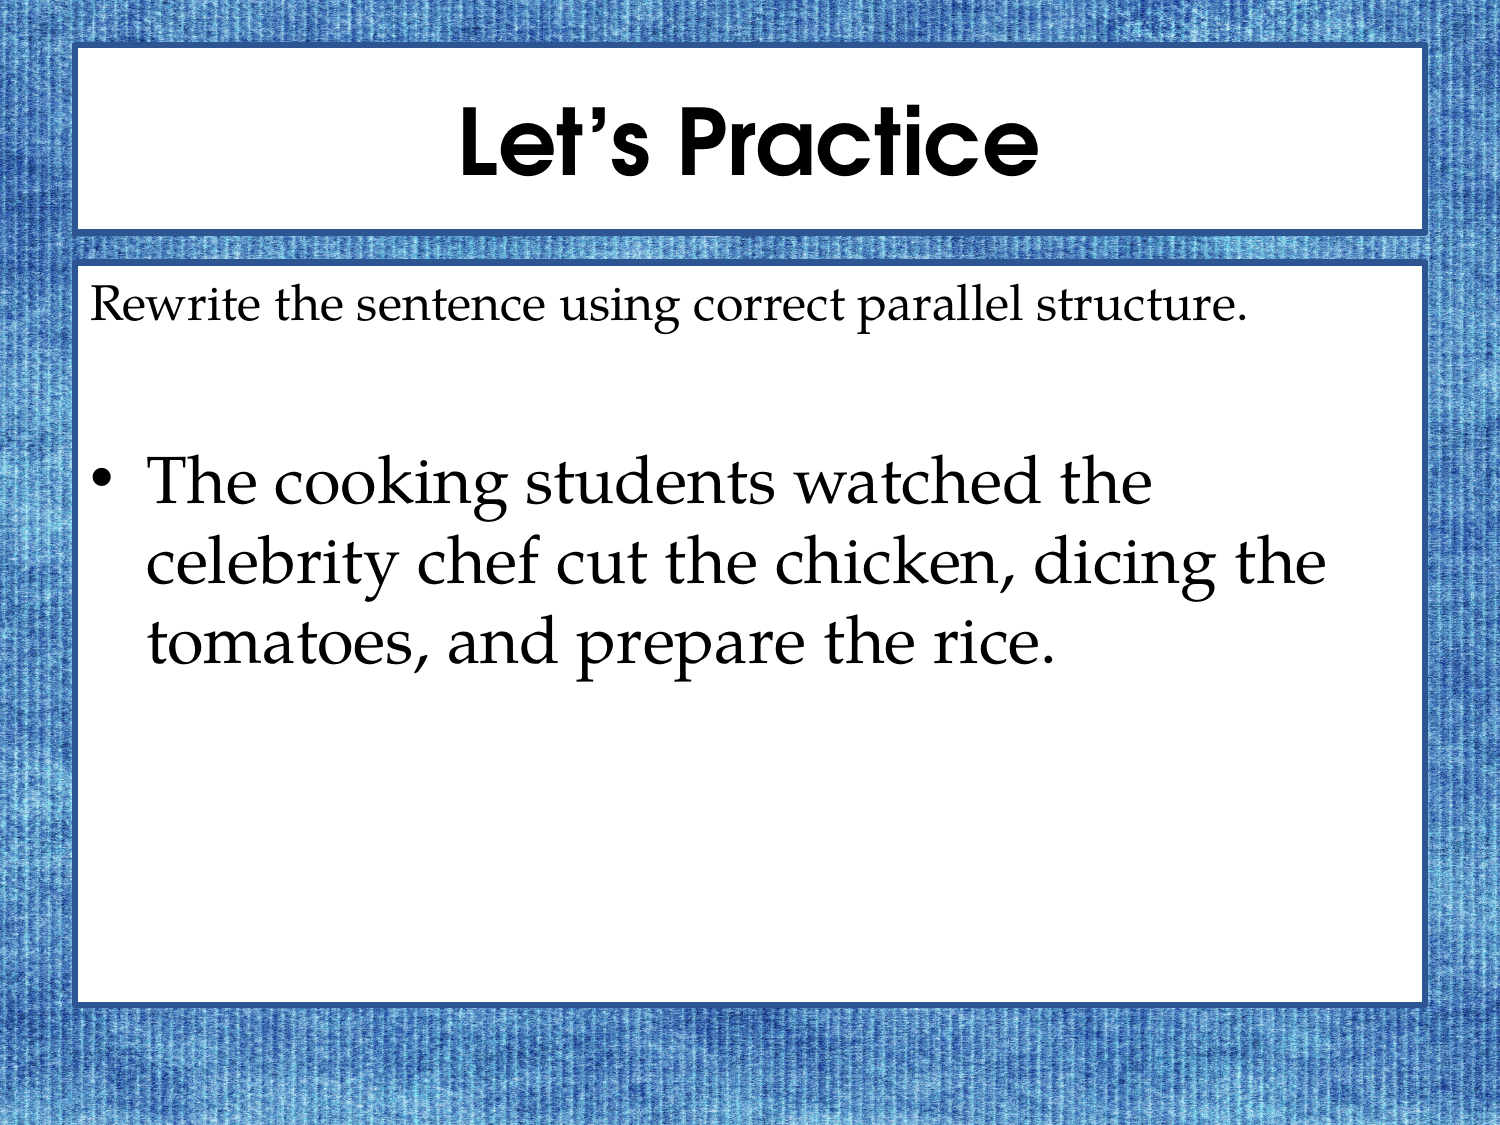

# Let’s Practice
Rewrite the sentence using correct parallel structure.

The cooking students watched the celebrity chef cut the chicken, dicing the tomatoes, and prepare the rice.